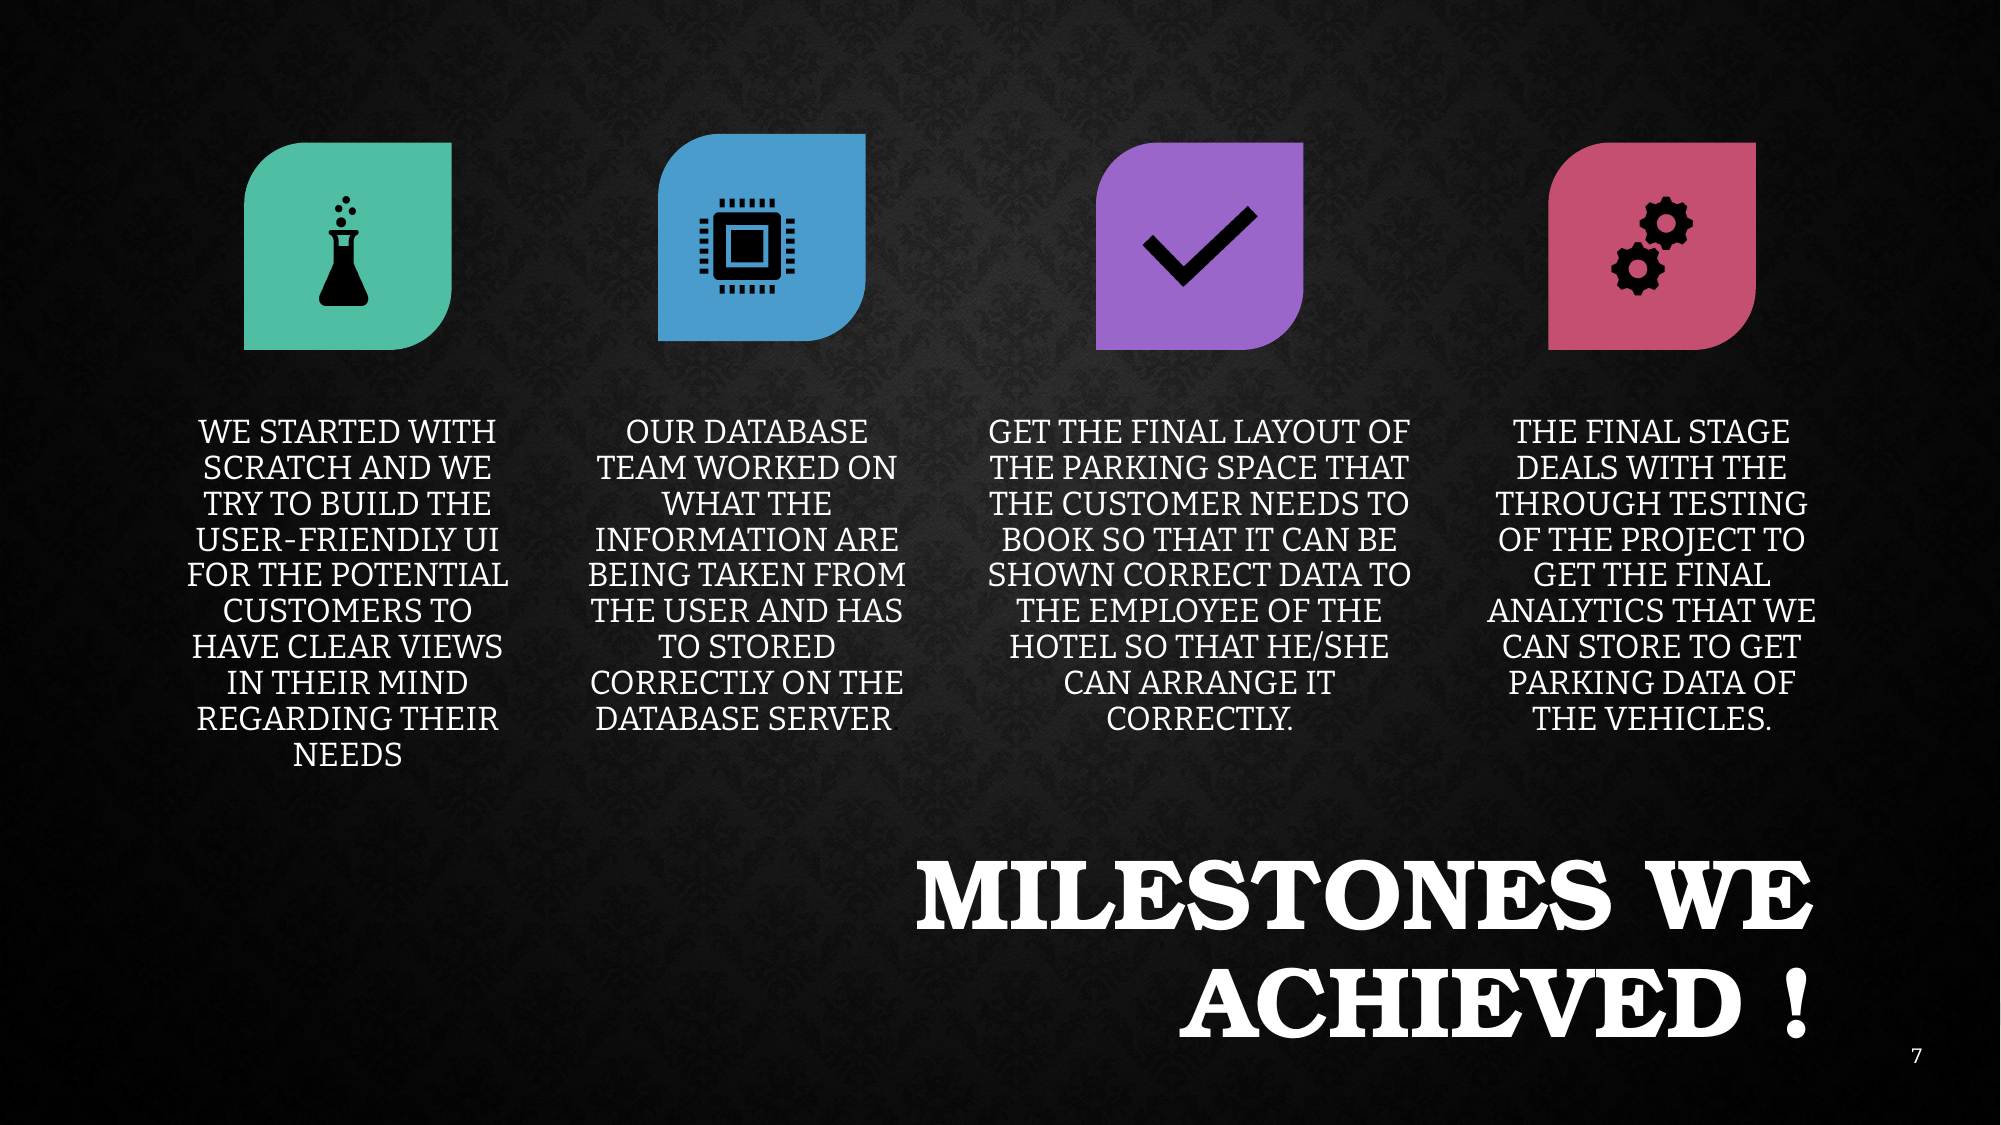

We started with scratch And we try to build the user-friendly UI for the potential customers to have clear views in their mind regarding their needs
Our Database team worked on what the information are being taken from the user and has to stored correctly on the database server.
Get the final layout of the parking space that the customer needs to book so that it can be shown correct data to the employee of the hotel so that he/she can arrange it correctly.
The final stage deals with the through testing of the project to get the final analytics that we can store to get parking data of the vehicles.
# Milestones We Achieved !
7